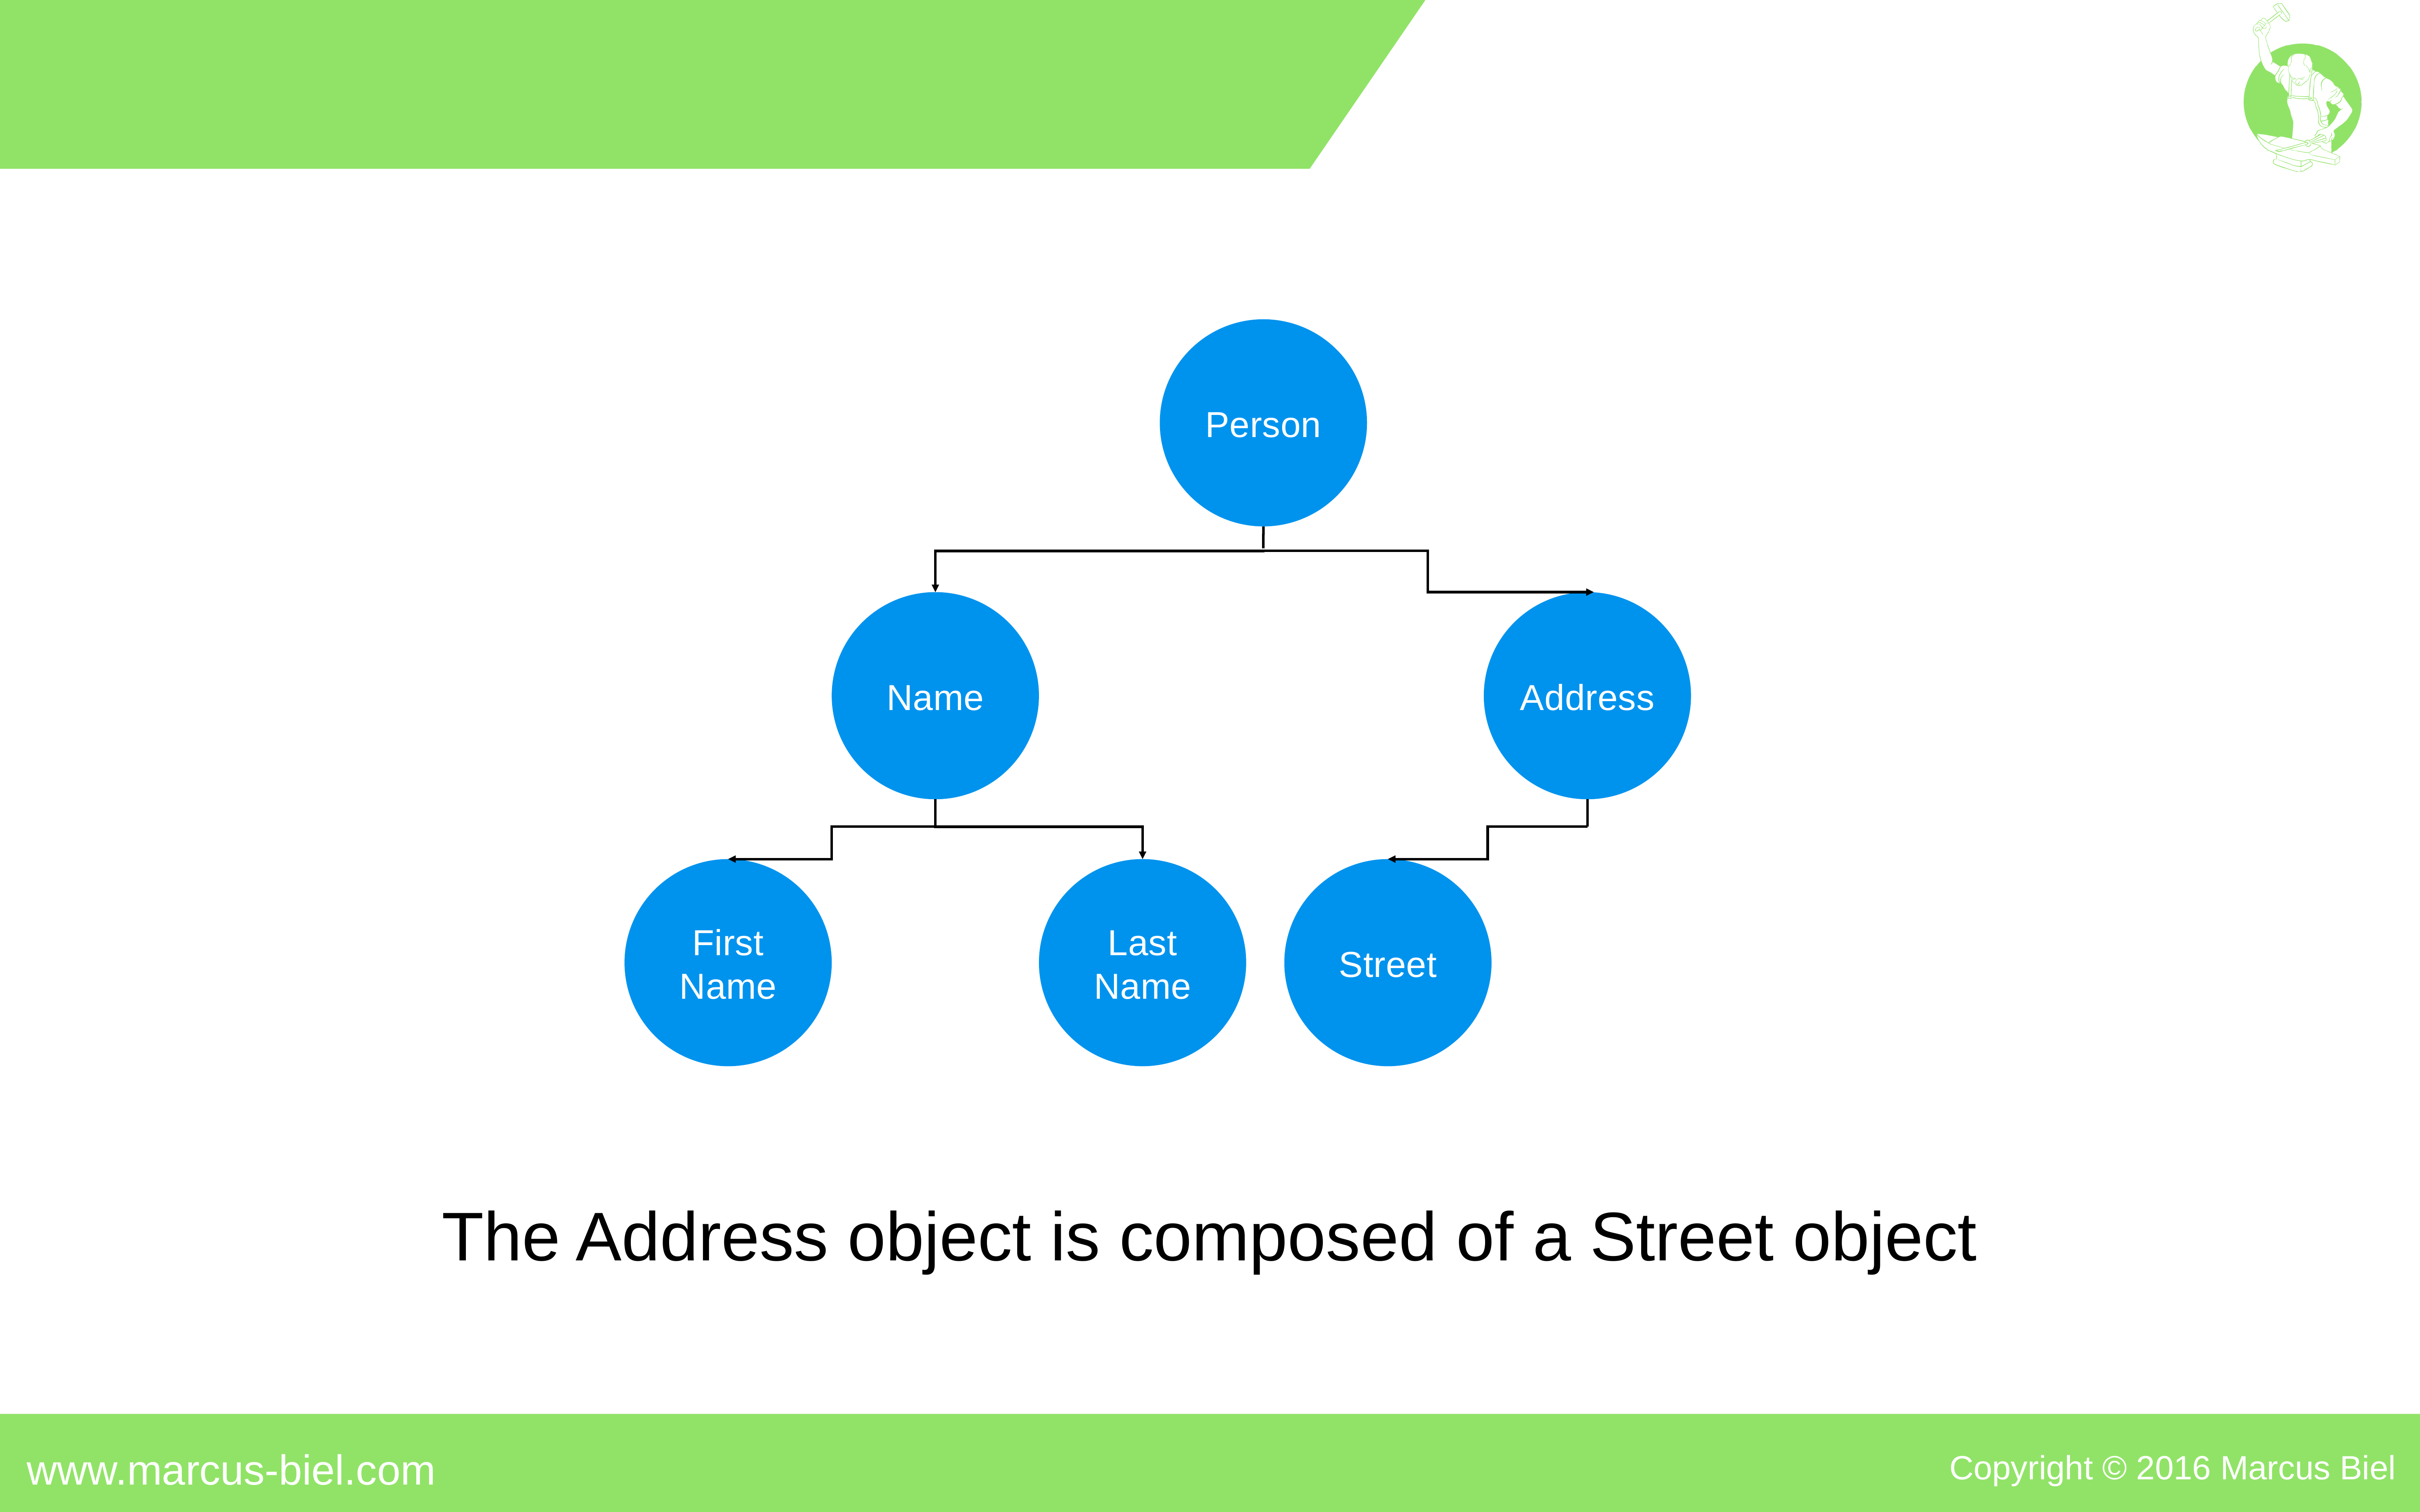

Person
Name
Address
Street
First Name
Last Name
The Address object is composed of a Street object